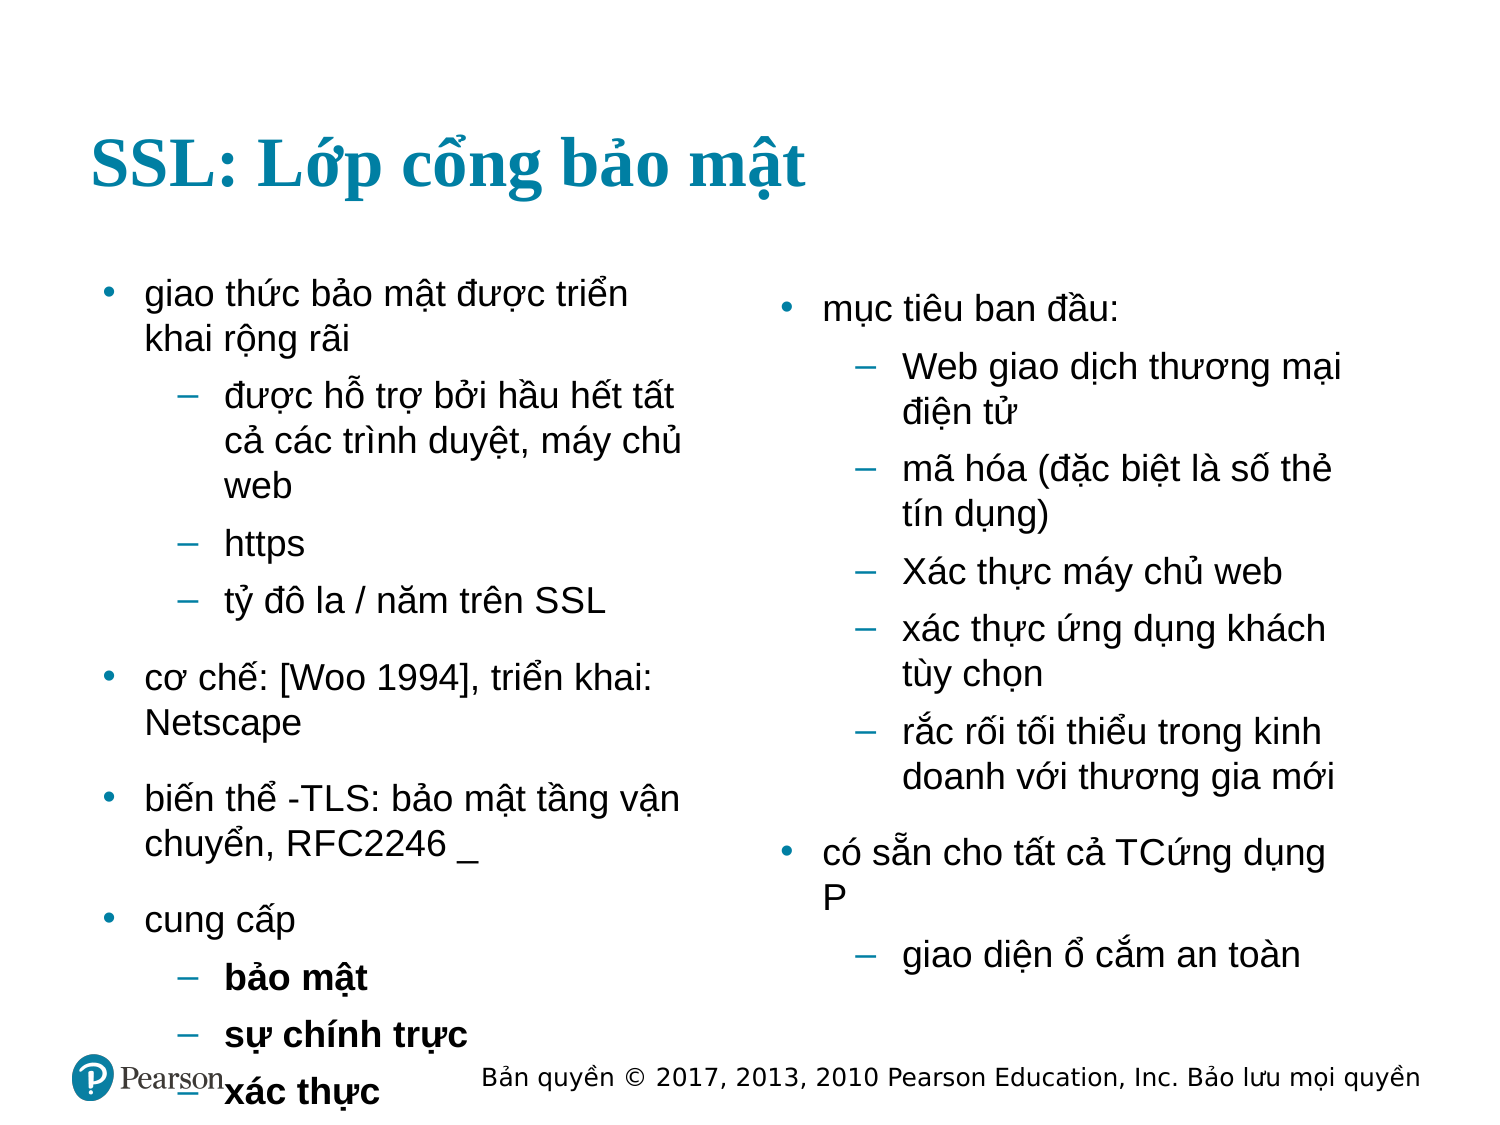

# S S L: Lớp cổng bảo mật
giao thức bảo mật được triển khai rộng rãi
được hỗ trợ bởi hầu hết tất cả các trình duyệt, máy chủ web
https
tỷ đô la / năm trên S S L
cơ chế: [Woo 1994], triển khai: Netscape
biến thể -T L S: bảo mật tầng vận chuyển, R F C2246 _
cung cấp
bảo mật
sự chính trực
xác thực
mục tiêu ban đầu:
Web giao dịch thương mại điện tử
mã hóa (đặc biệt là số thẻ tín dụng)
Xác thực máy chủ web
xác thực ứng dụng khách tùy chọn
rắc rối tối thiểu trong kinh doanh với thương gia mới
có sẵn cho tất cả T C ứng dụng P
giao diện ổ cắm an toàn